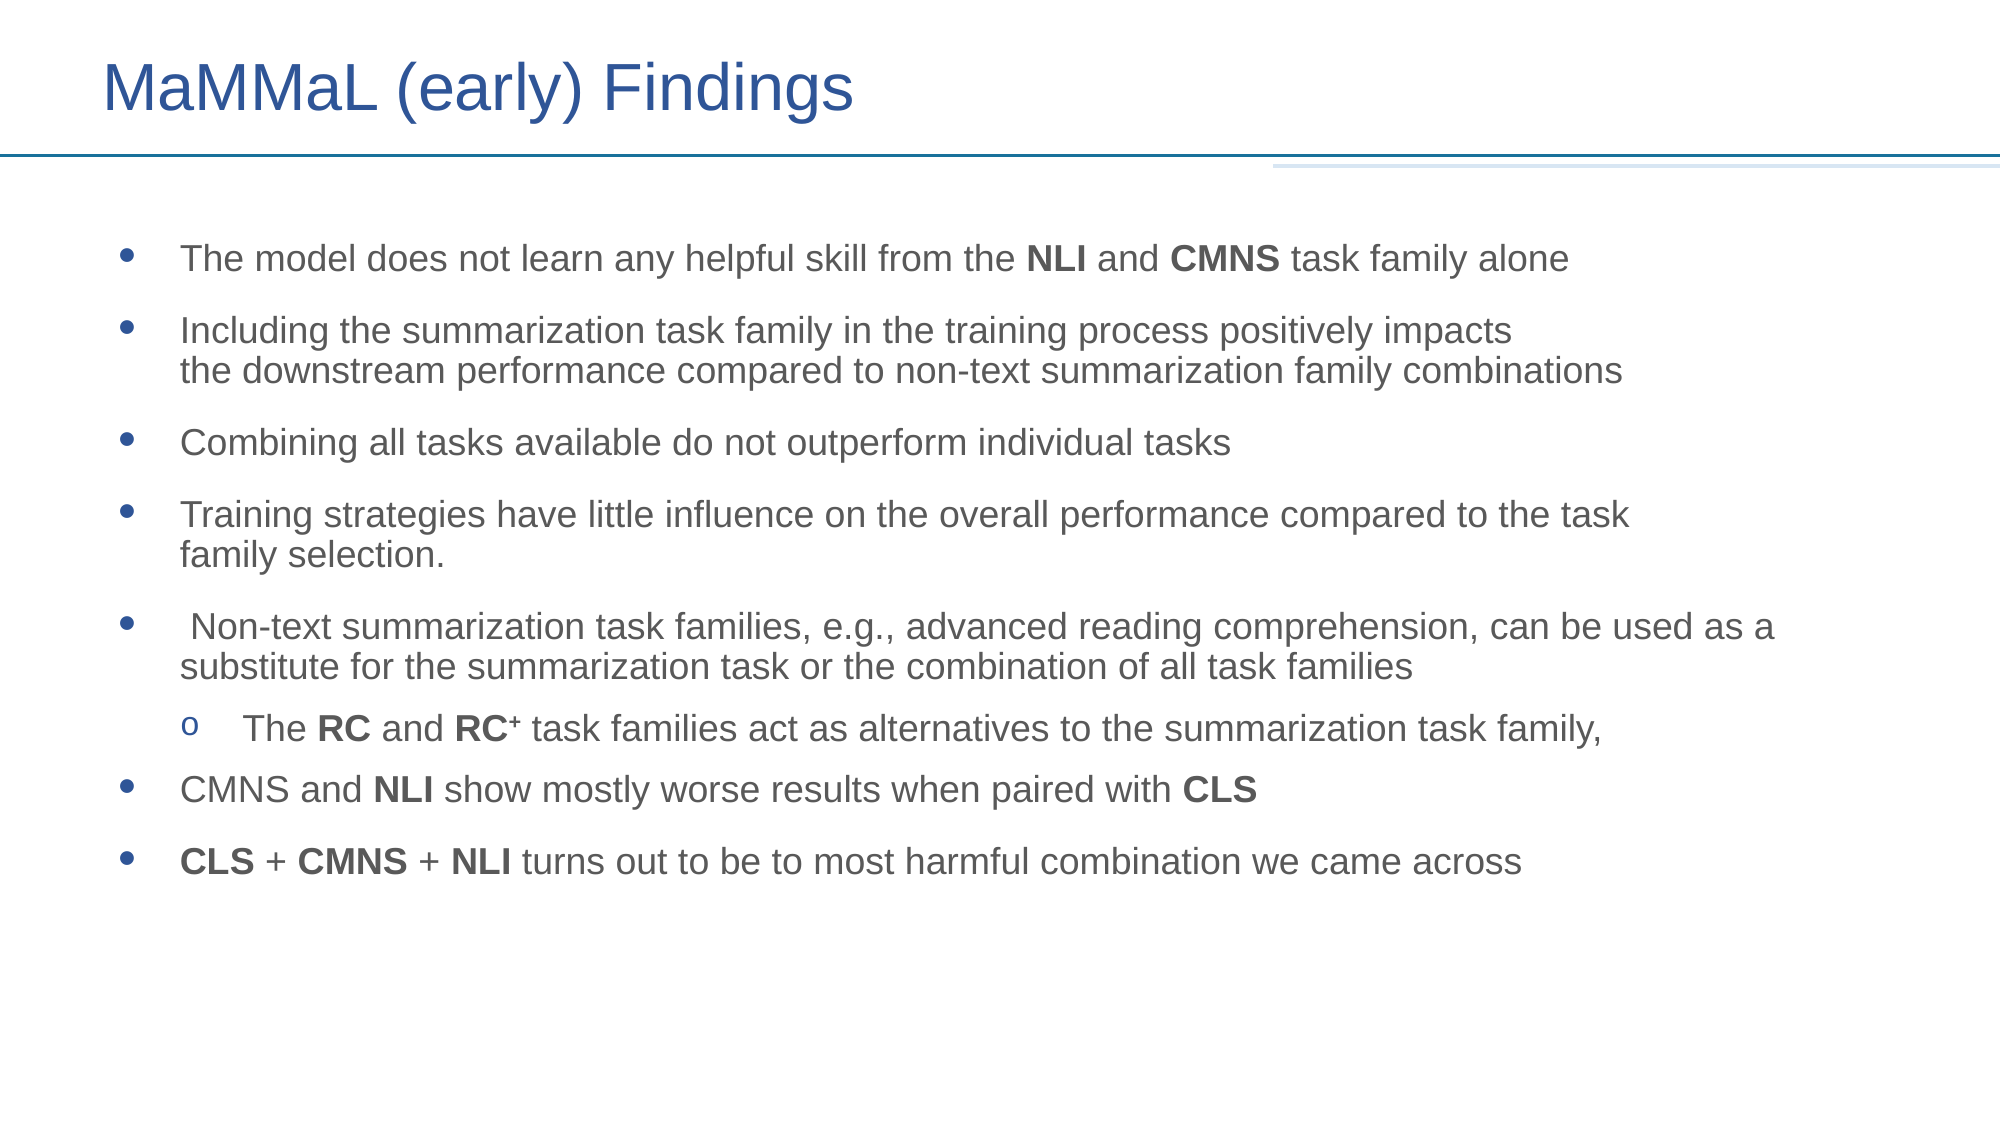

# MaMMaL (early) Findings
The model does not learn any helpful skill from the NLI and CMNS task family alone
Including the summarization task family in the training process positively impacts the downstream performance compared to non-text summarization family combinations
Combining all tasks available do not outperform individual tasks
Training strategies have little influence on the overall performance compared to the task family selection.
 Non-text summarization task families, e.g., advanced reading comprehension, can be used as a substitute for the summarization task or the combination of all task families
The RC and RC+ task families act as alternatives to the summarization task family,
CMNS and NLI show mostly worse results when paired with CLS
CLS + CMNS + NLI turns out to be to most harmful combination we came across